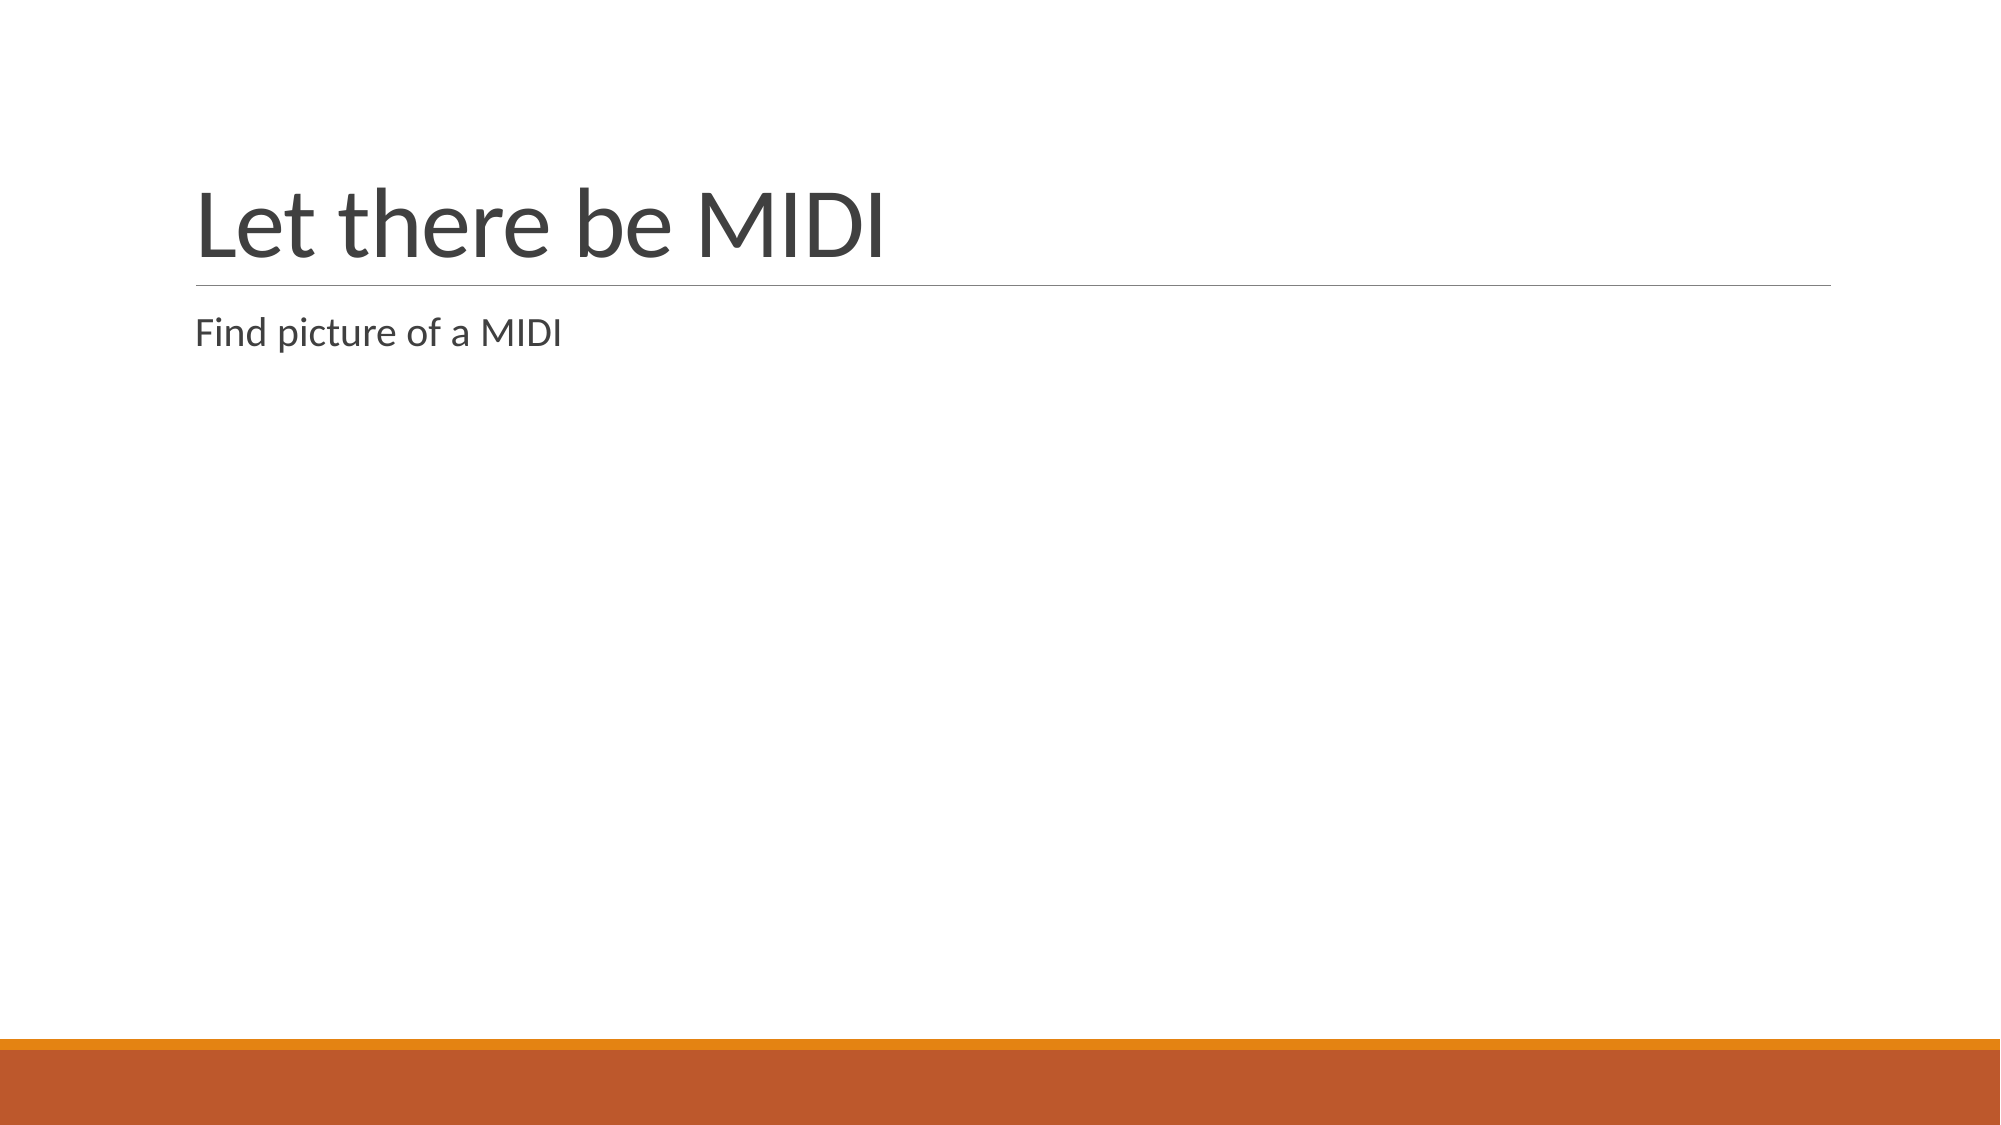

# Let there be MIDI
Find picture of a MIDI